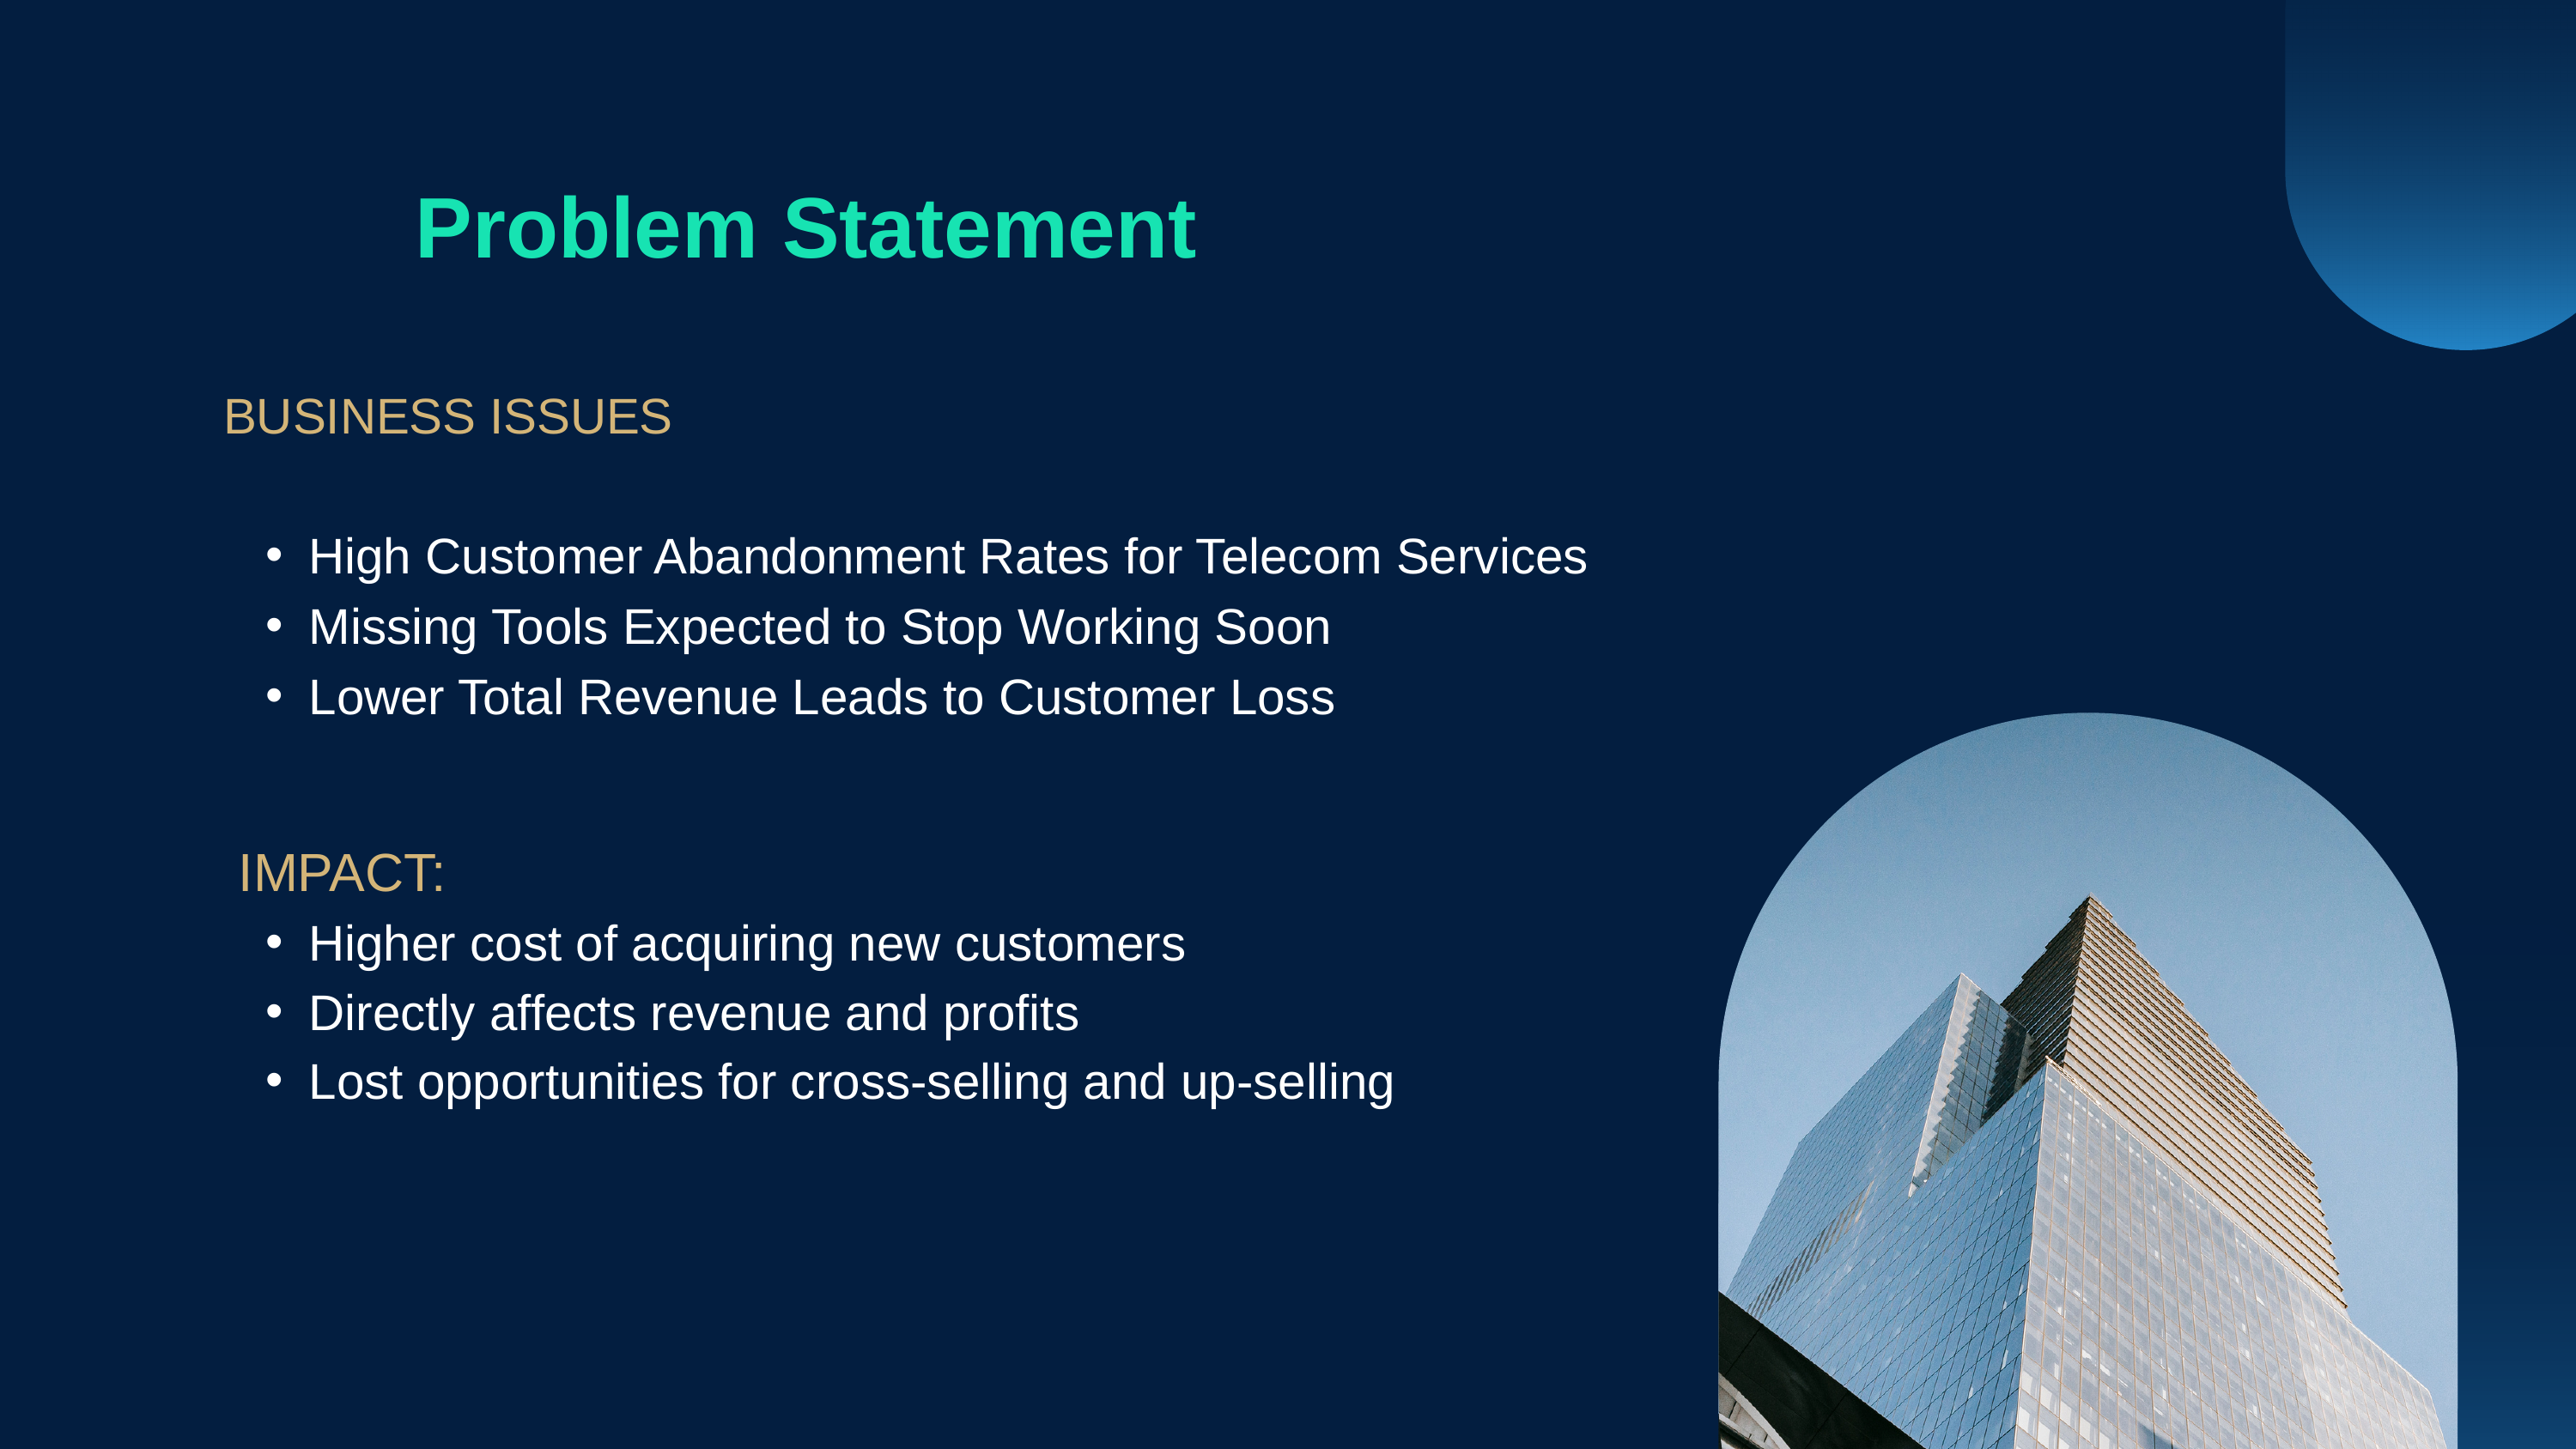

Problem Statement

BUSINESS ISSUES

High Customer Abandonment Rates for Telecom Services
Missing Tools Expected to Stop Working Soon
Lower Total Revenue Leads to Customer Loss

 IMPACT:
Higher cost of acquiring new customers
Directly affects revenue and profits
Lost opportunities for cross-selling and up-selling